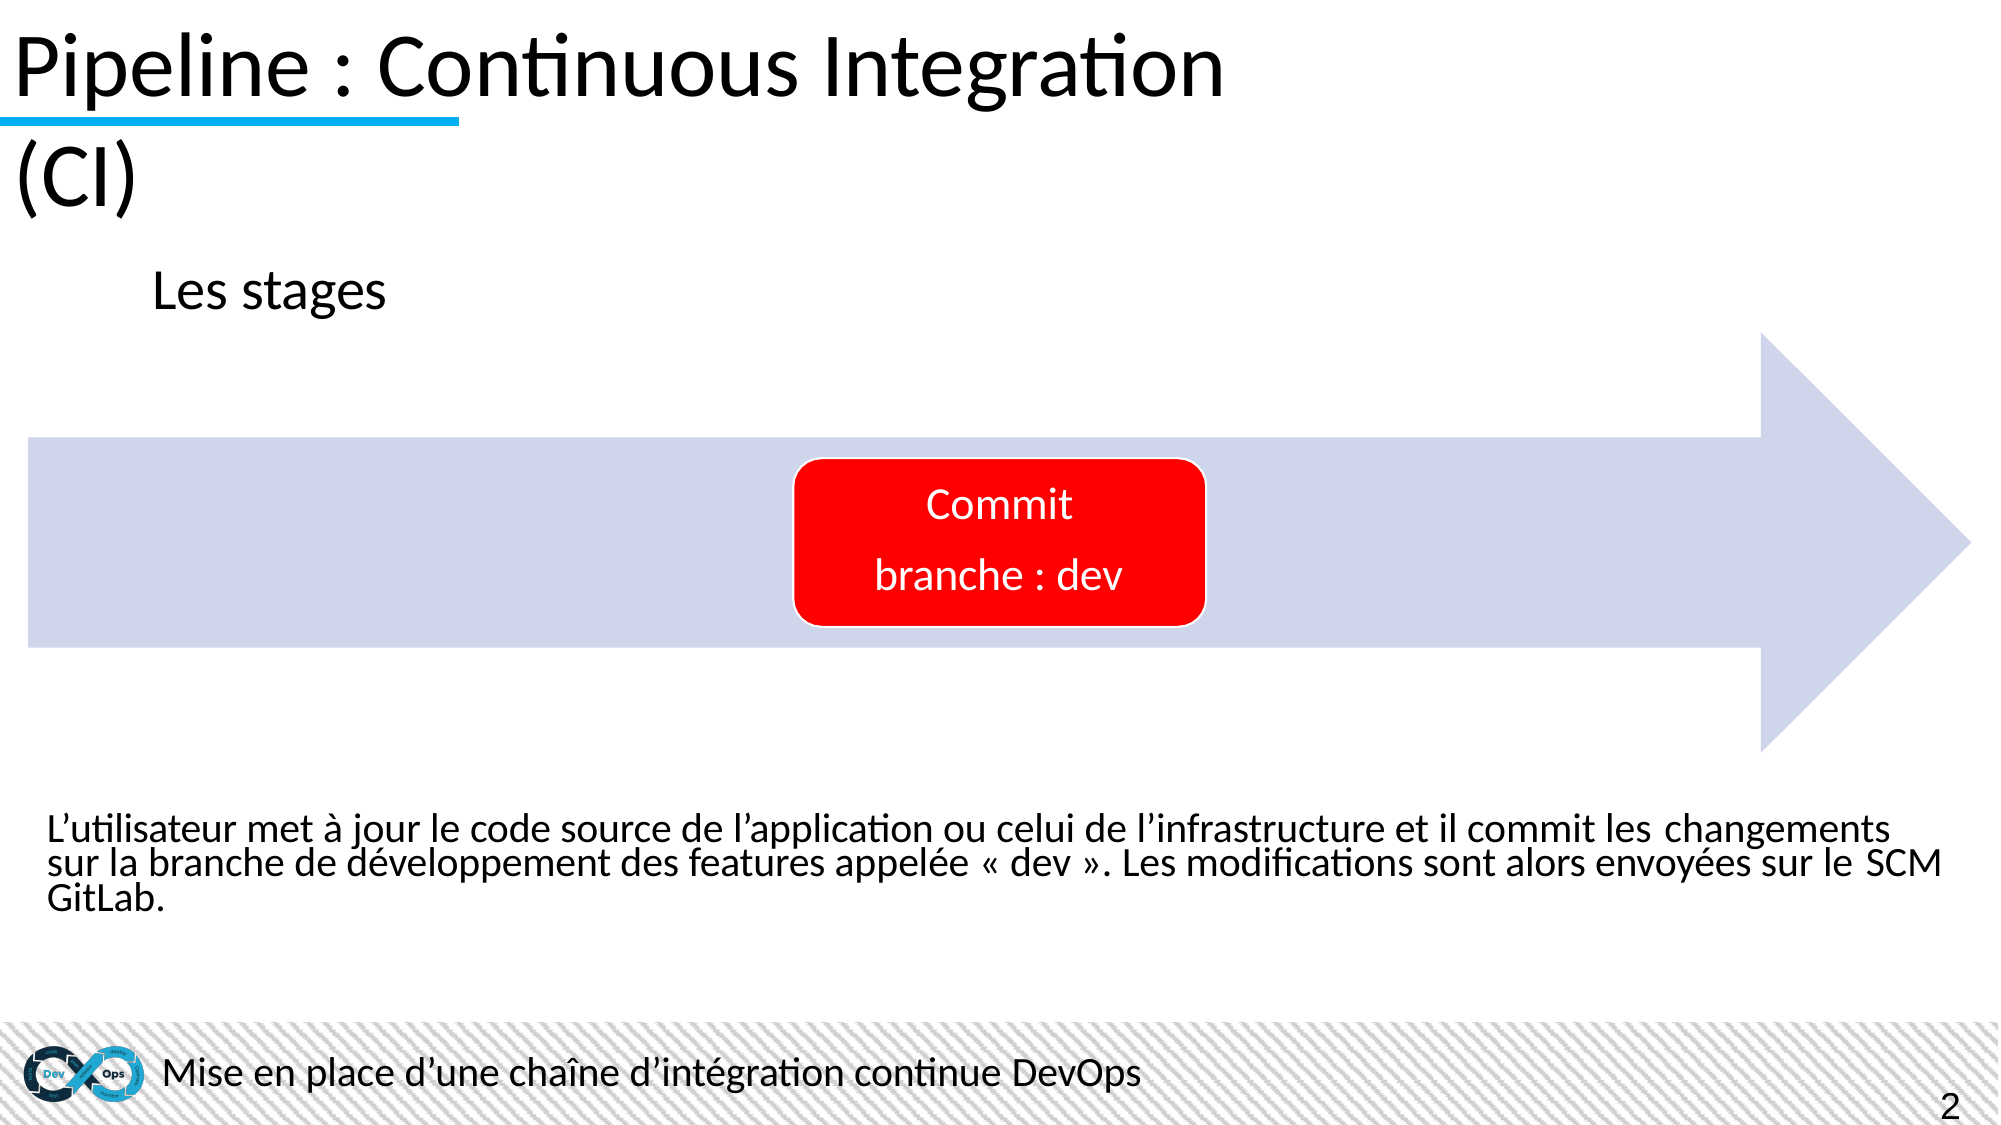

Pipeline : Continuous Integration (CI)

Les stages

Commit  branche : dev

L’utilisateur met à jour le code source de l’application ou celui de l’infrastructure et il commit les changements
sur la branche de développement des features appelée « dev ». Les modifications sont alors envoyées sur le SCM
GitLab.

Mise en place d’une chaîne d’intégration continue DevOps
27